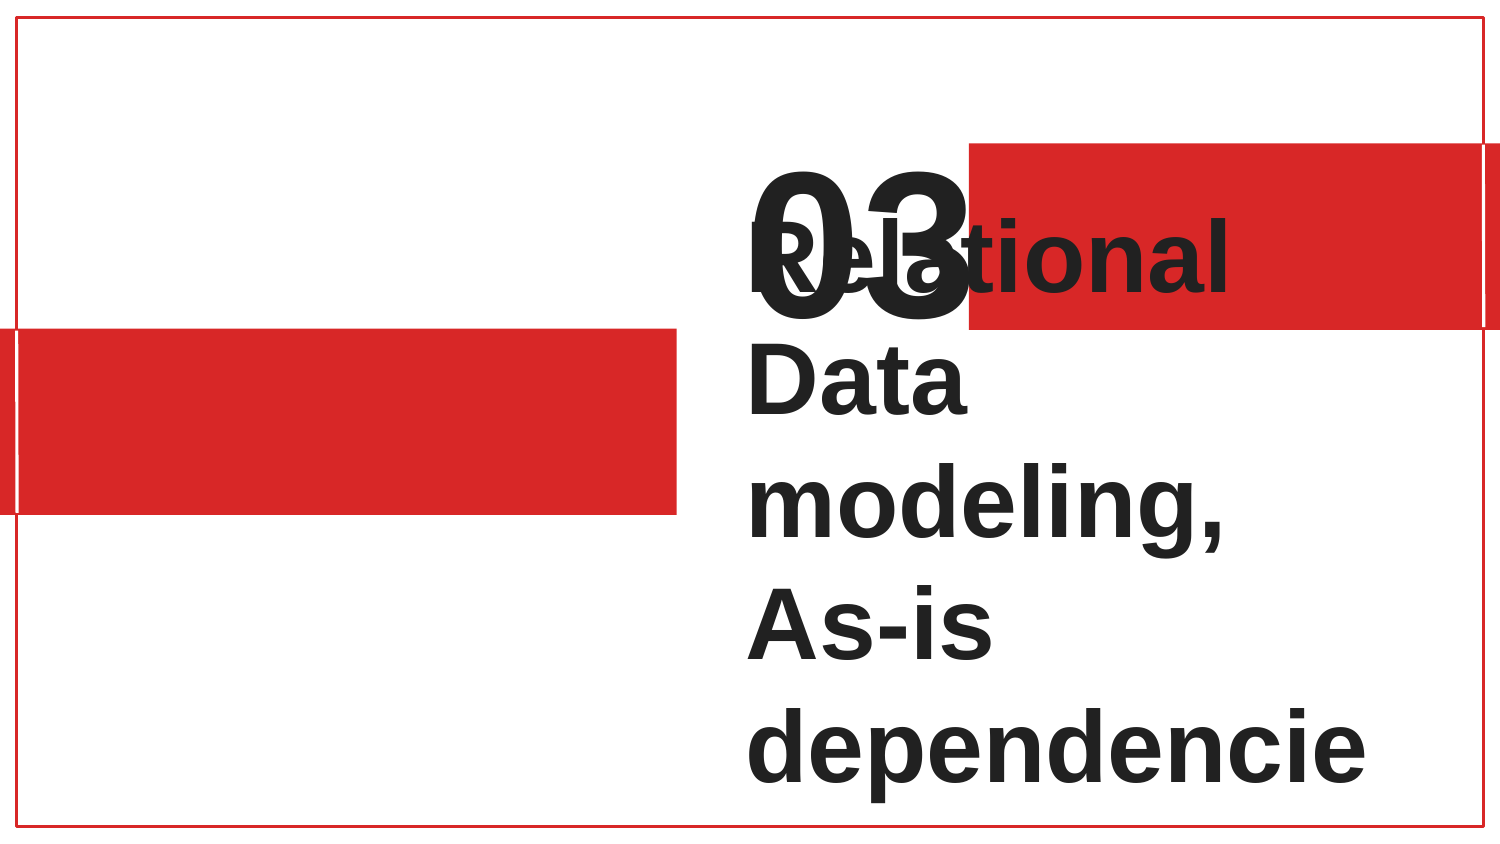

# 03
Relational
Data modeling,
As-is dependencies